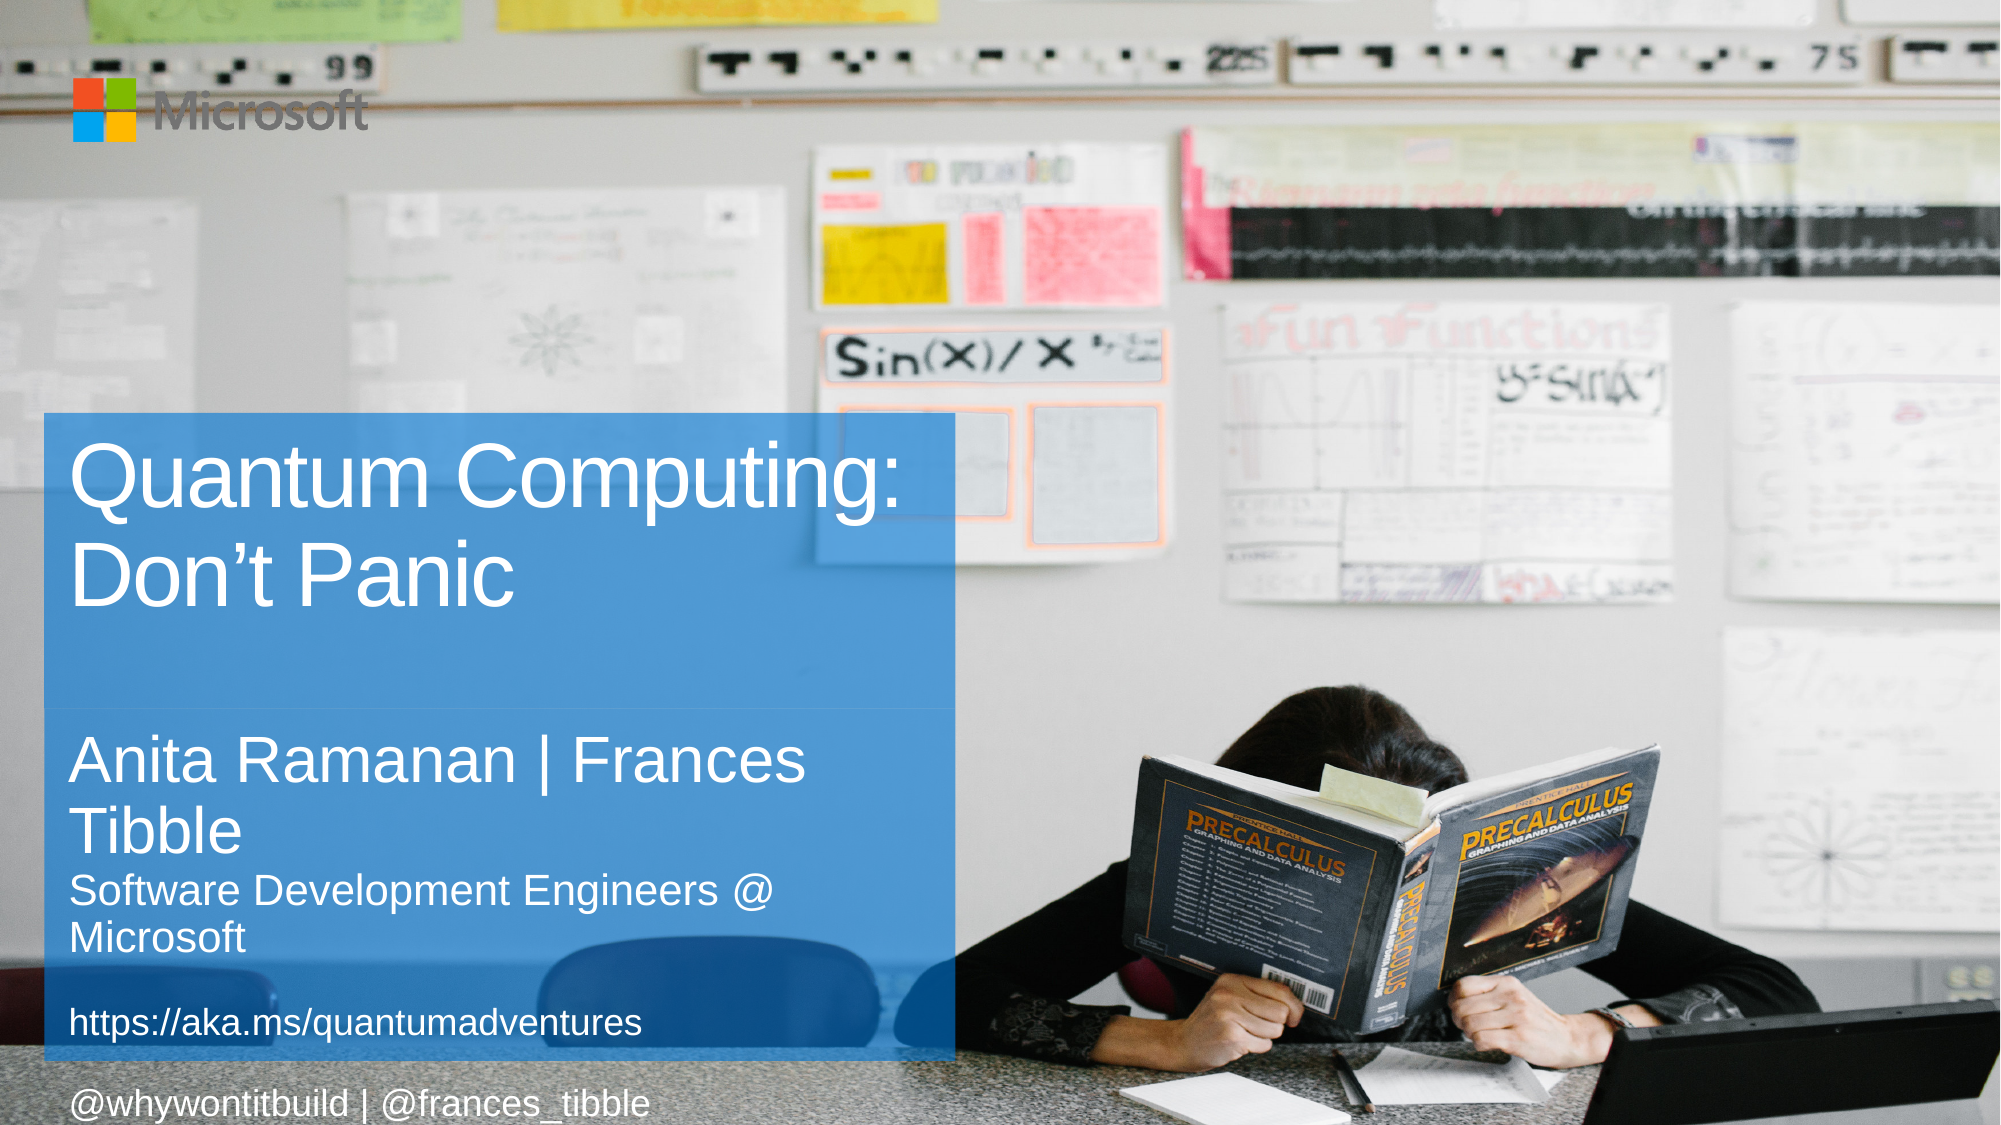

# Quantum Computing: Don’t Panic
Anita Ramanan | Frances Tibble
Software Development Engineers @ Microsoft

https://aka.ms/quantumadventures

@whywontitbuild | @frances_tibble
anraman@microsoft.com | frtibble@microsoft.com